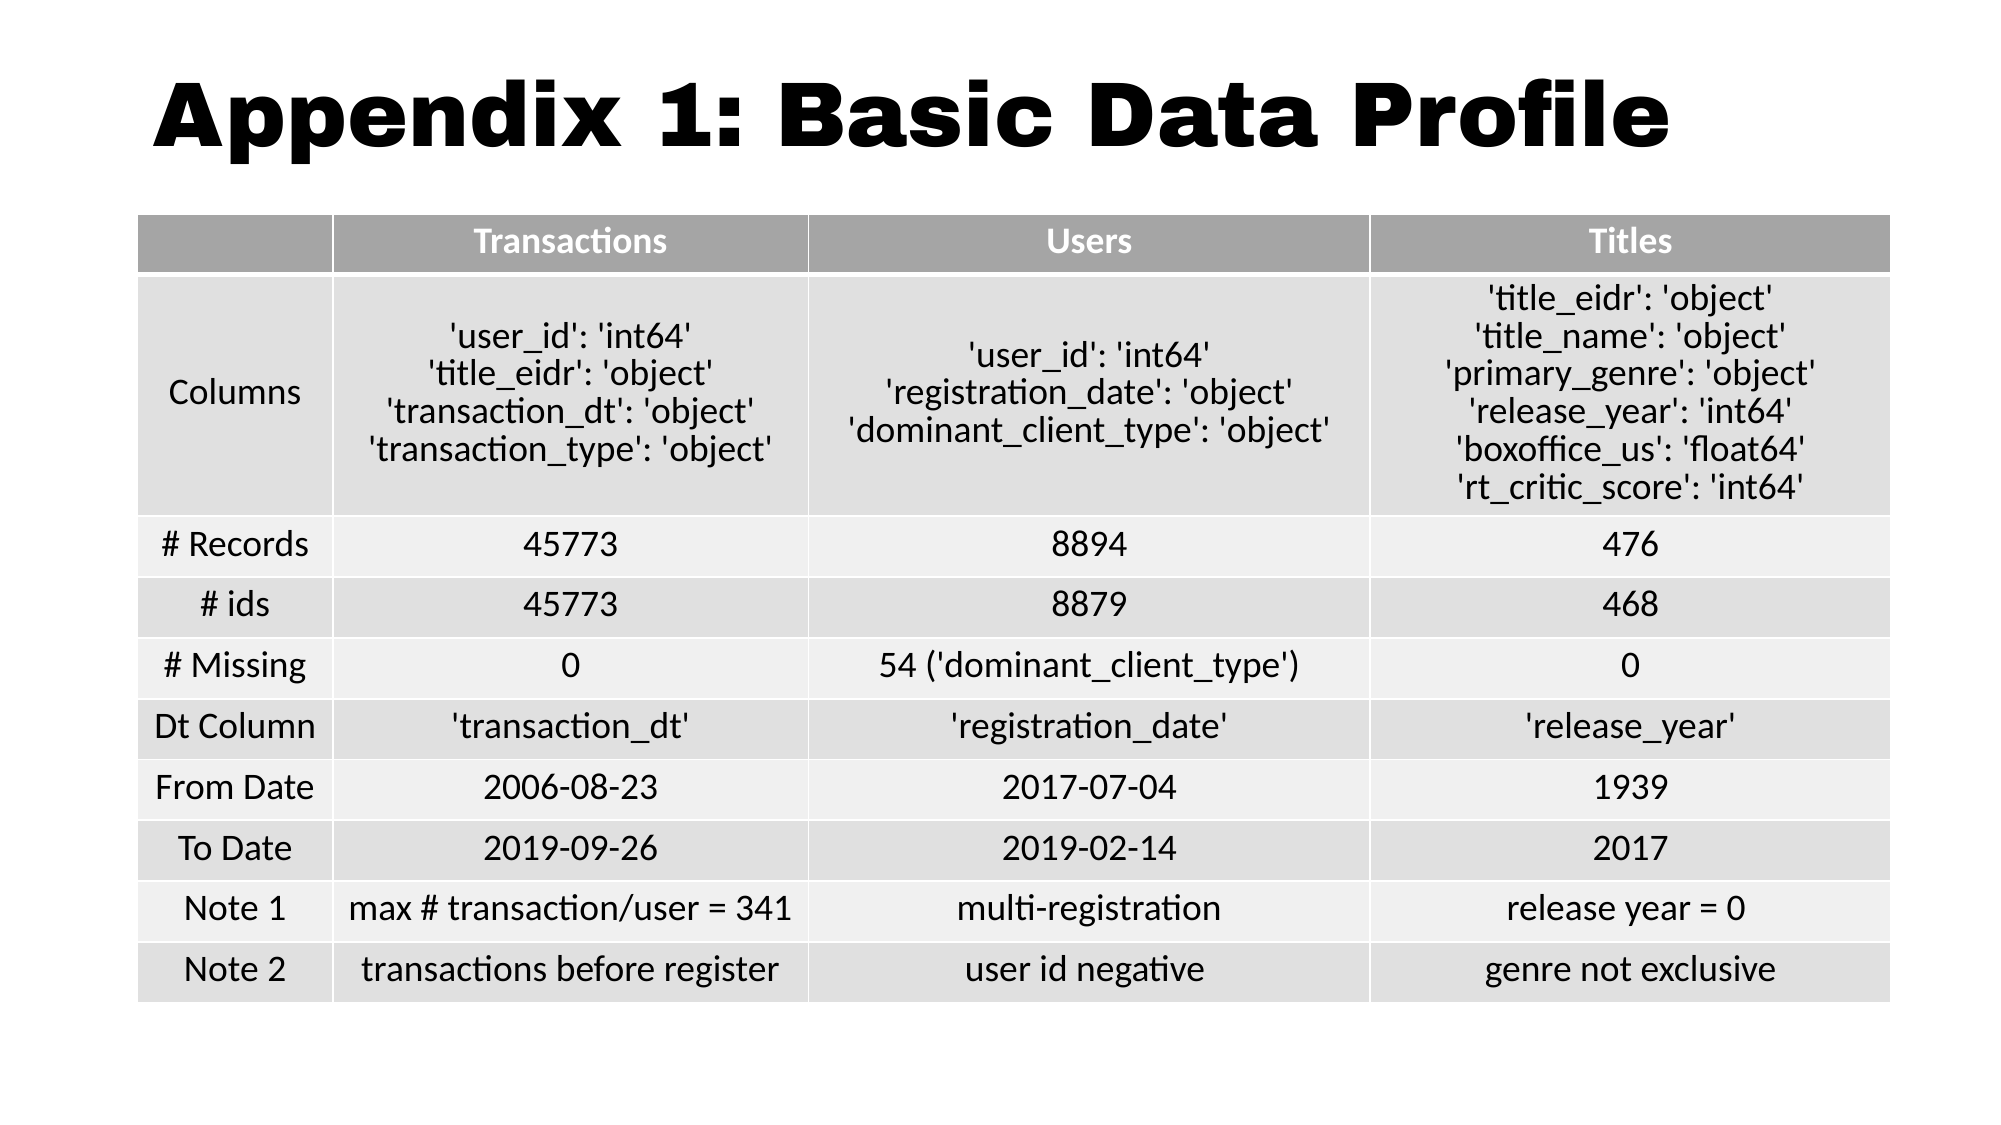

# Appendix 1: Basic Data Profile
|  | Transactions | Users | Titles |
| --- | --- | --- | --- |
| Columns | 'user\_id': 'int64' 'title\_eidr': 'object' 'transaction\_dt': 'object' 'transaction\_type': 'object' | 'user\_id': 'int64' 'registration\_date': 'object' 'dominant\_client\_type': 'object' | 'title\_eidr': 'object' 'title\_name': 'object' 'primary\_genre': 'object' 'release\_year': 'int64' 'boxoffice\_us': 'float64' 'rt\_critic\_score': 'int64' |
| # Records | 45773 | 8894 | 476 |
| # ids | 45773 | 8879 | 468 |
| # Missing | 0 | 54 ('dominant\_client\_type') | 0 |
| Dt Column | 'transaction\_dt' | 'registration\_date' | 'release\_year' |
| From Date | 2006-08-23 | 2017-07-04 | 1939 |
| To Date | 2019-09-26 | 2019-02-14 | 2017 |
| Note 1 | max # transaction/user = 341 | multi-registration | release year = 0 |
| Note 2 | transactions before register | user id negative | genre not exclusive |